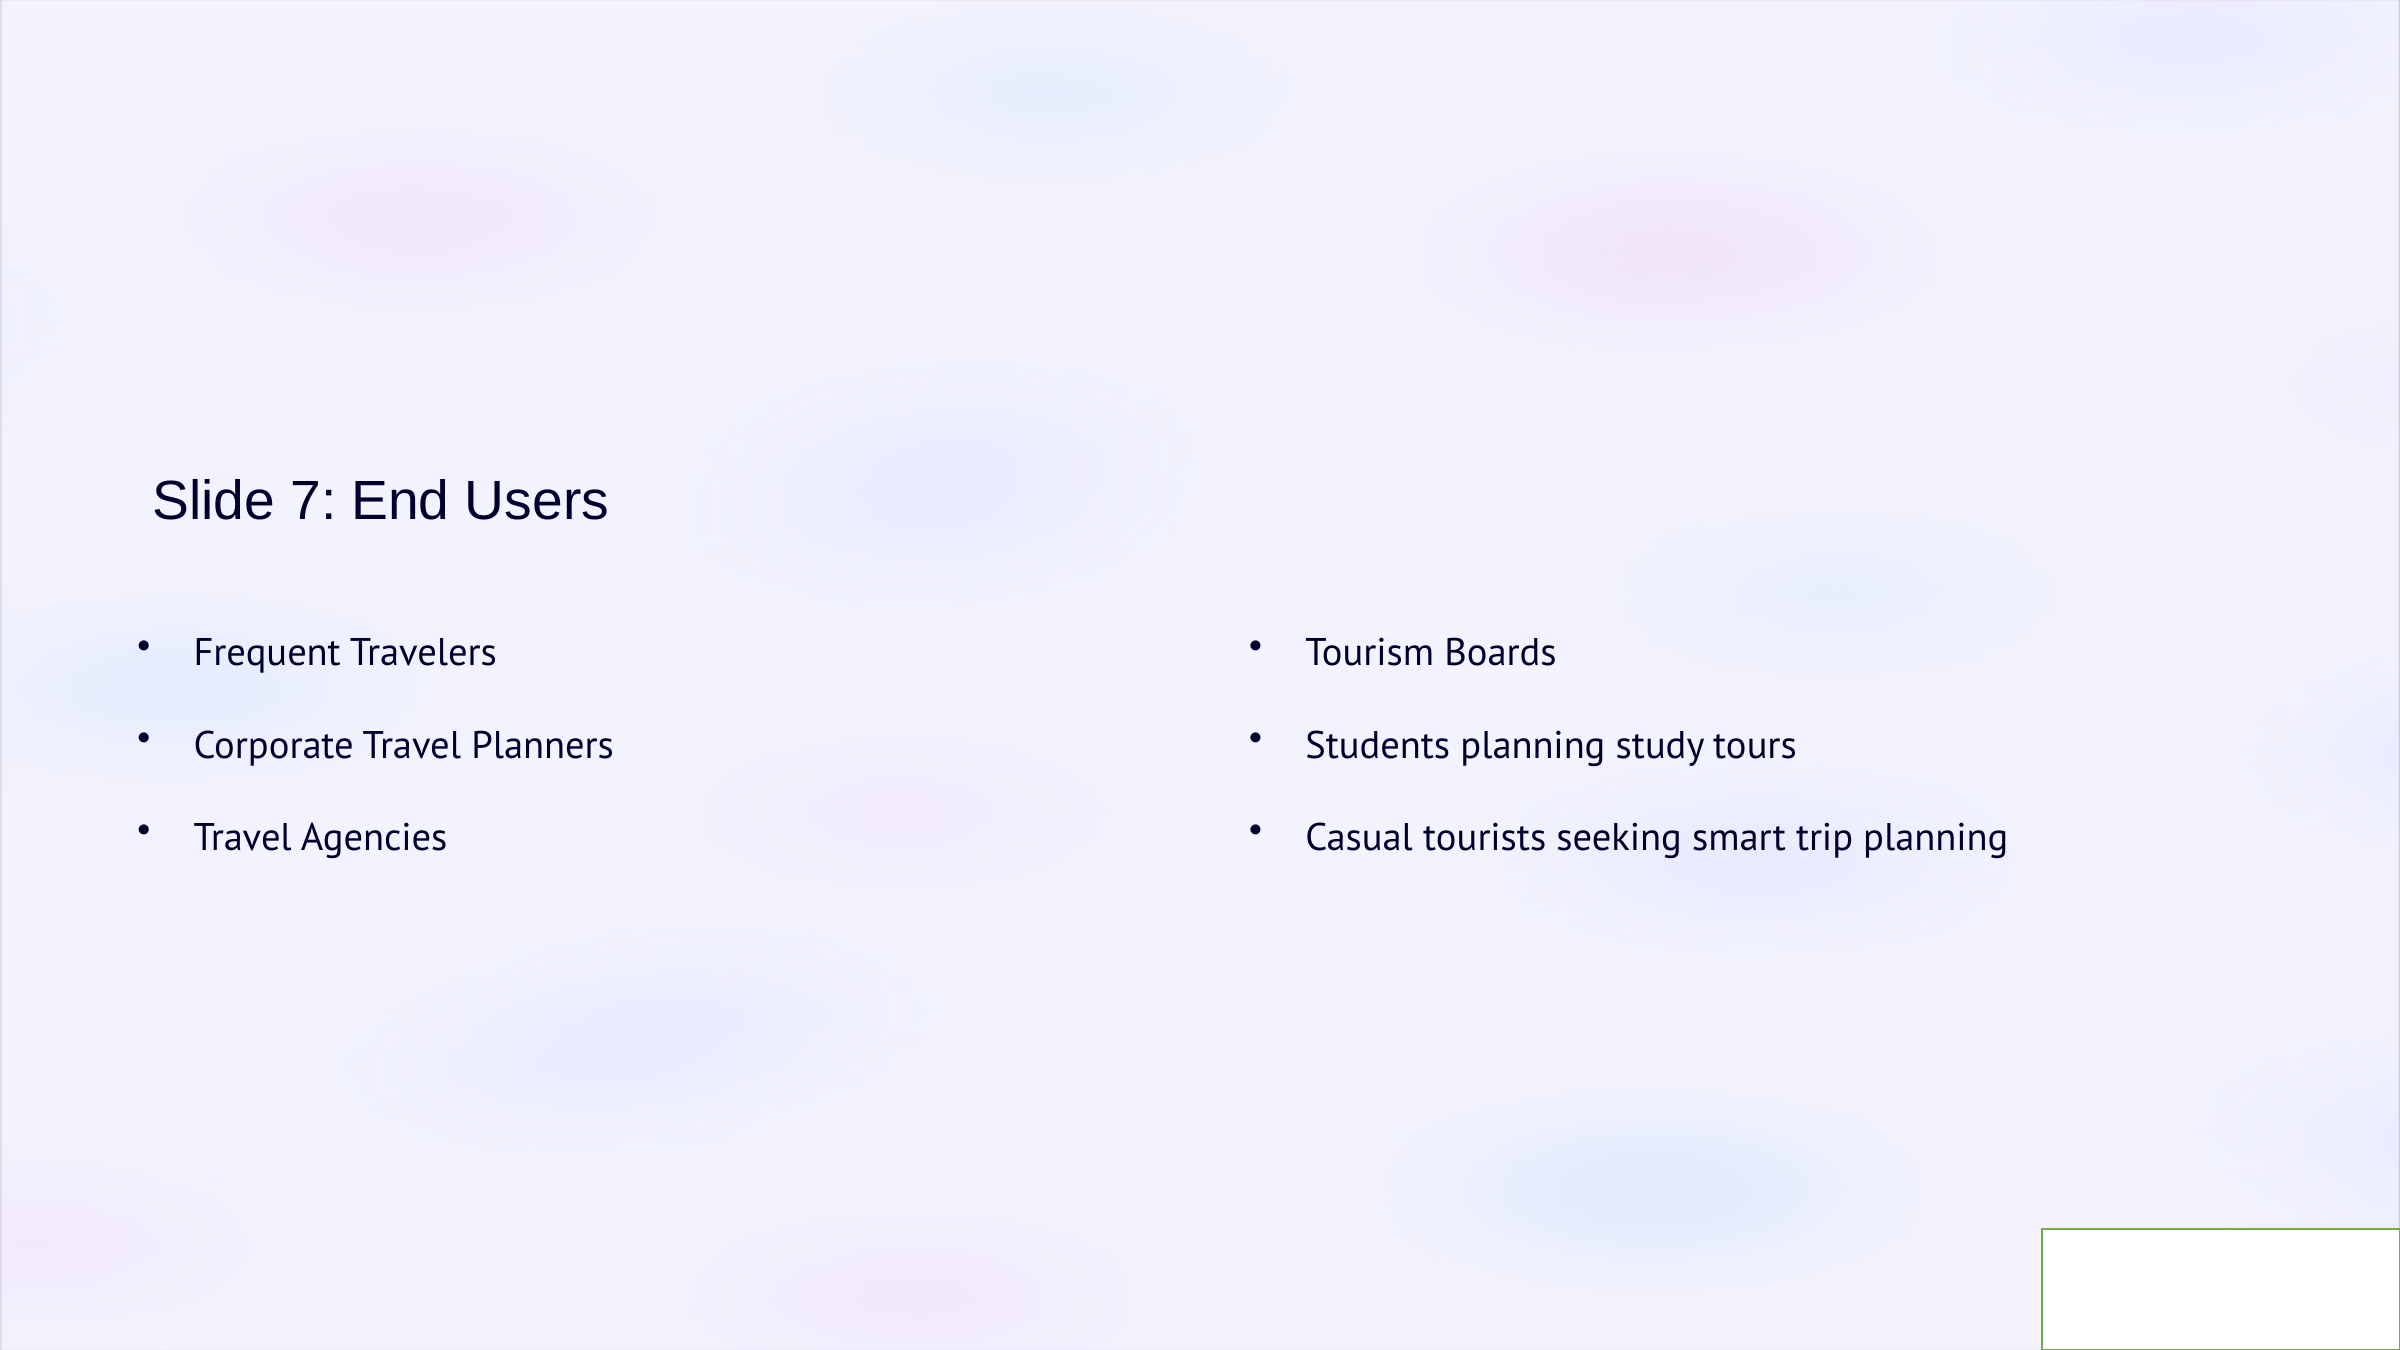

Slide 7: End Users
Frequent Travelers
Tourism Boards
Corporate Travel Planners
Students planning study tours
Travel Agencies
Casual tourists seeking smart trip planning